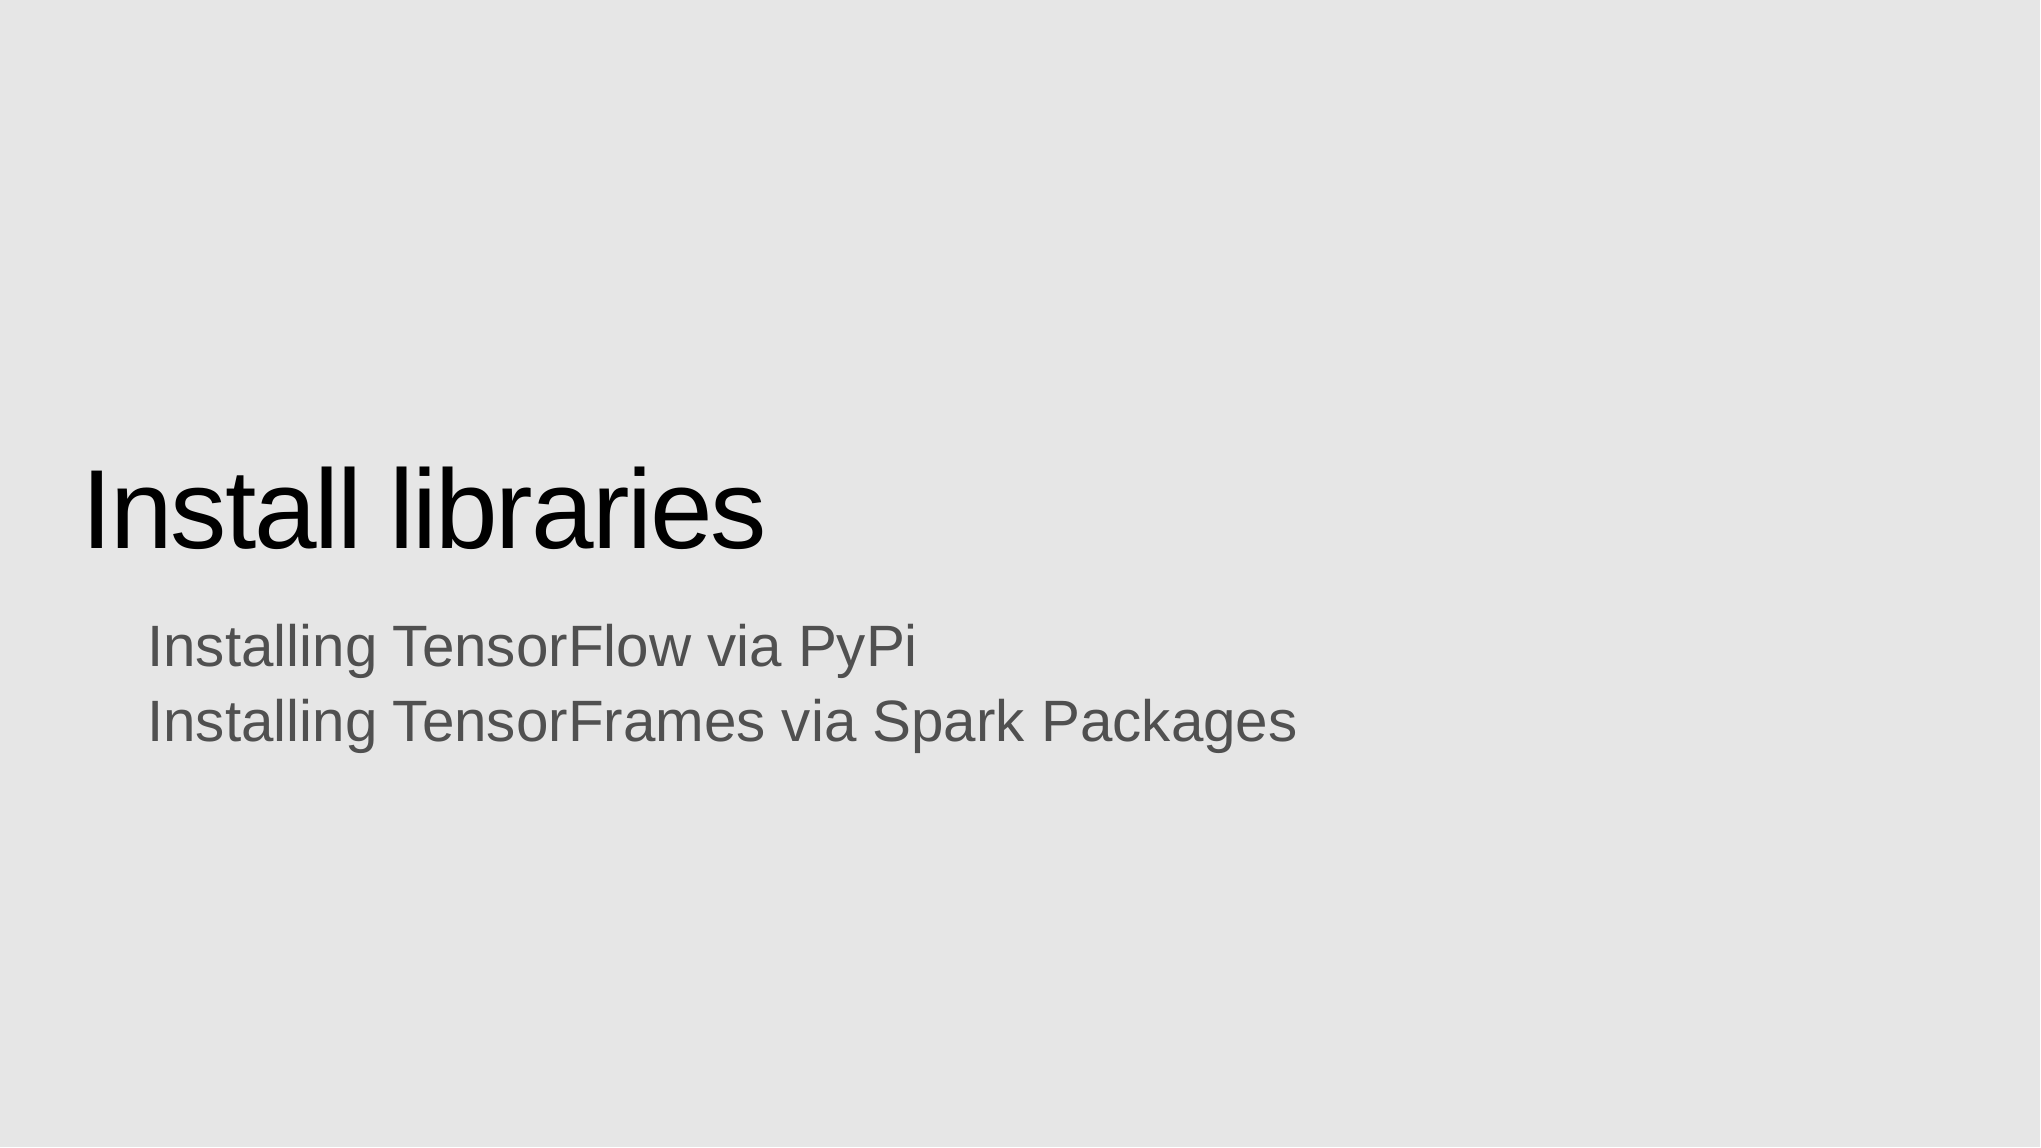

# Install libraries
Installing TensorFlow via PyPi
Installing TensorFrames via Spark Packages